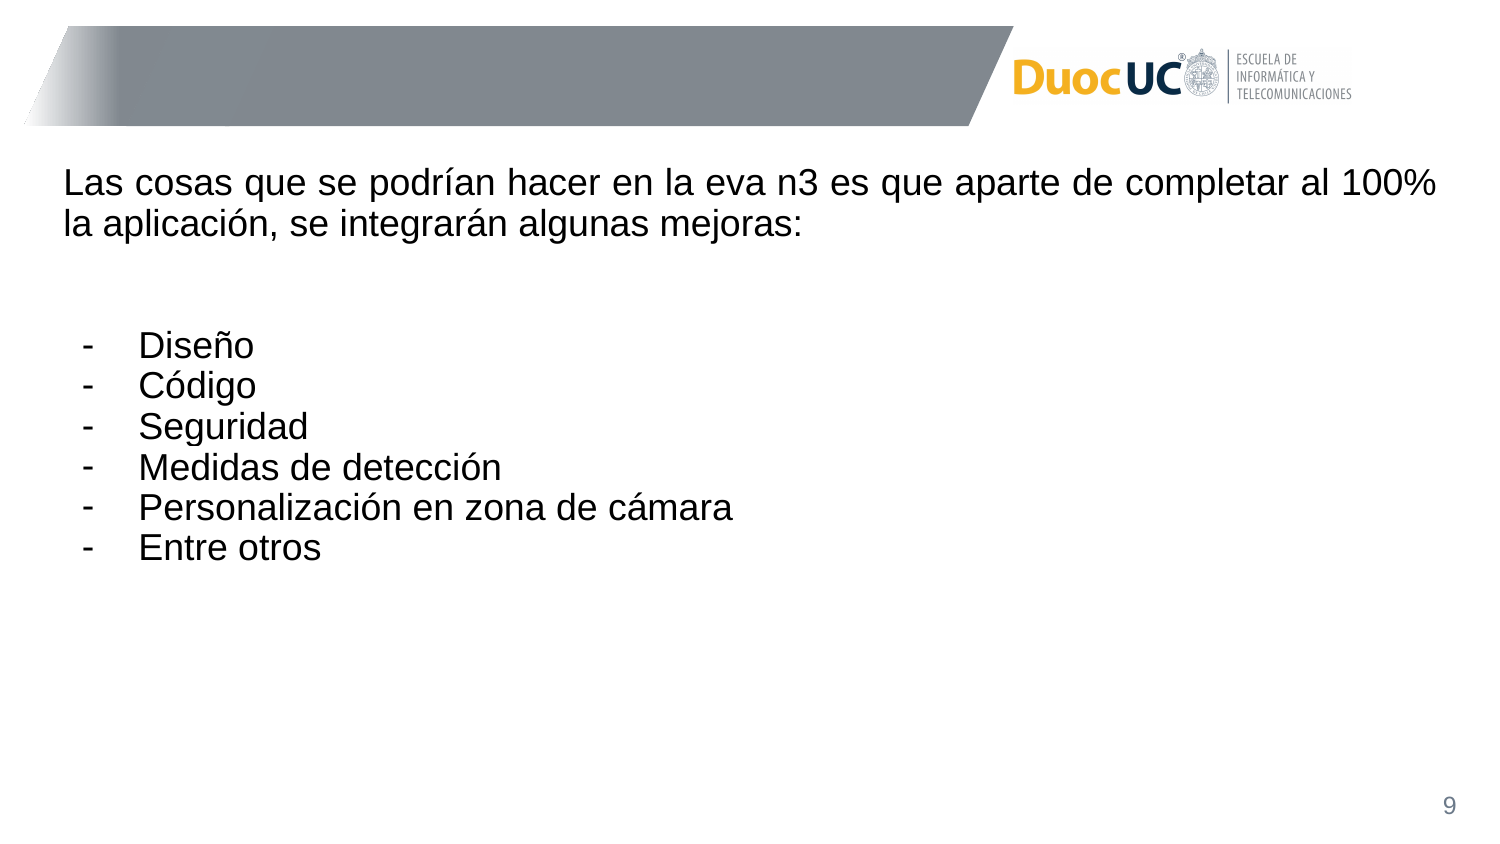

Las cosas que se podrían hacer en la eva n3 es que aparte de completar al 100% la aplicación, se integrarán algunas mejoras:

Diseño
Código
Seguridad
Medidas de detección
Personalización en zona de cámara
Entre otros